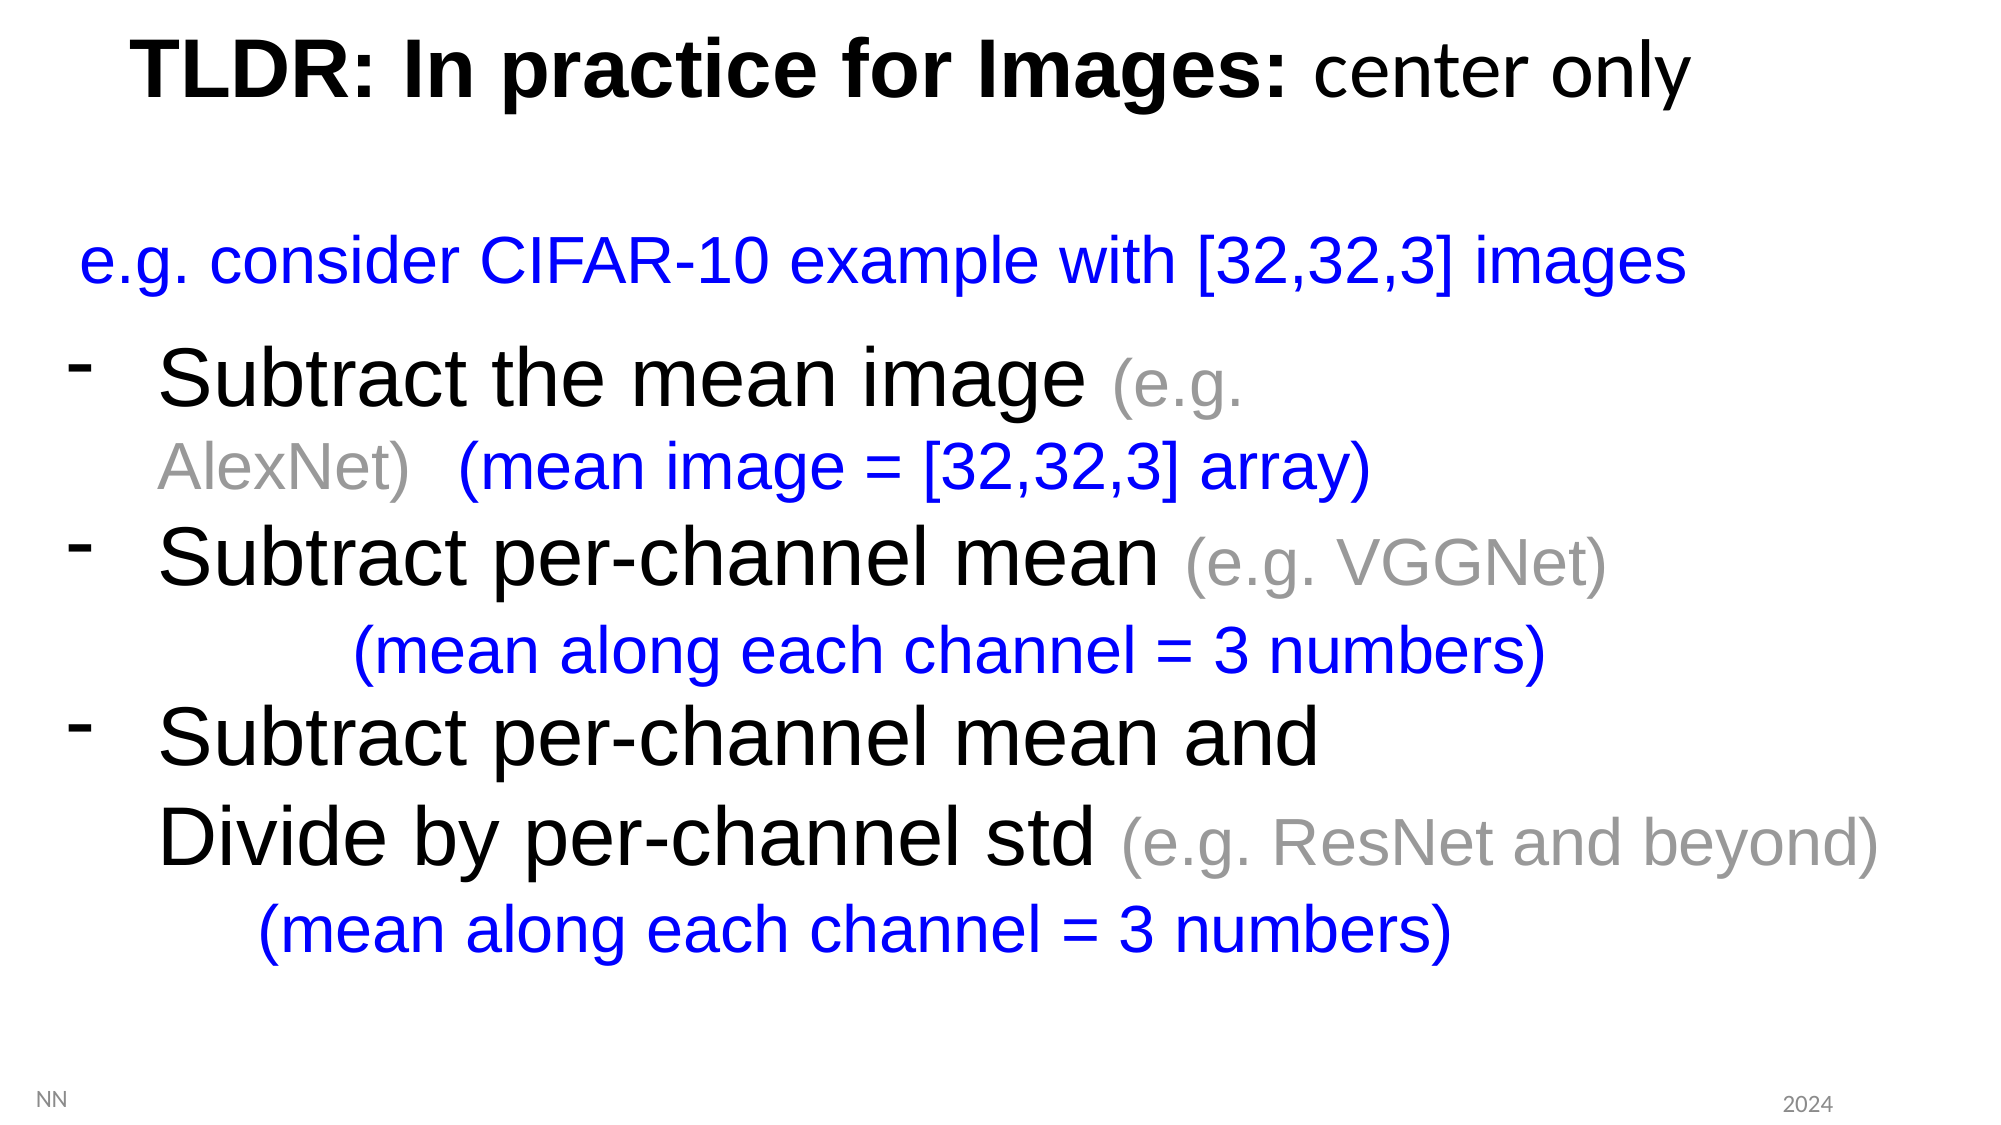

# TLDR: In practice for Images: center only
e.g. consider CIFAR-10 example with [32,32,3] images
Subtract the mean image (e.g. AlexNet) 	(mean image = [32,32,3] array)
Subtract per-channel mean (e.g. VGGNet) 	(mean along each channel = 3 numbers)
Subtract per-channel mean and
Divide by per-channel std (e.g. ResNet and beyond) (mean along each channel = 3 numbers)
NN
2024
NN